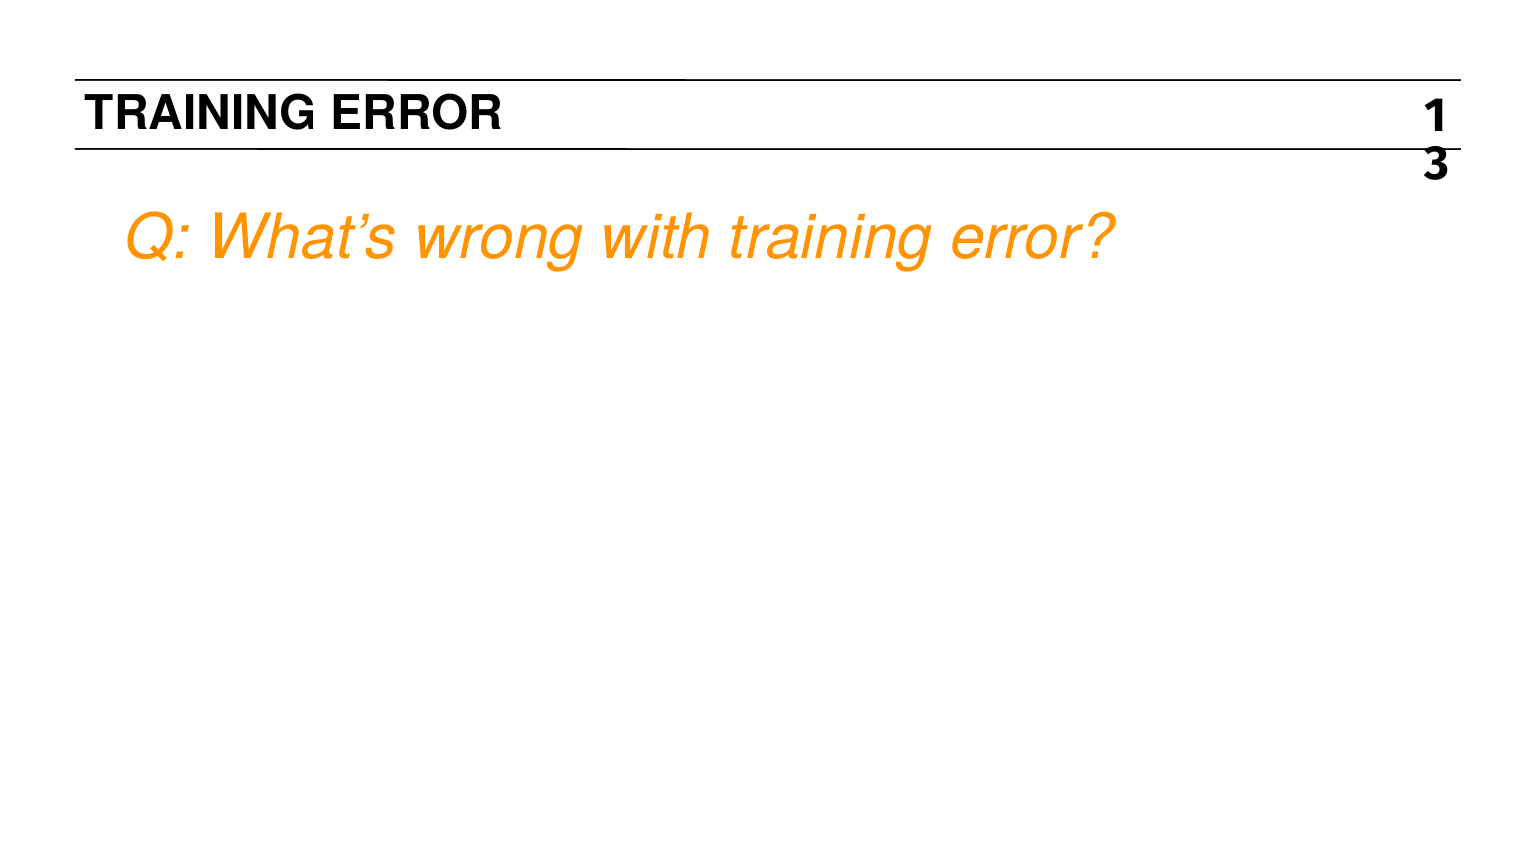

# TRAINING ERROR
13

Q: What’s wrong with training error?